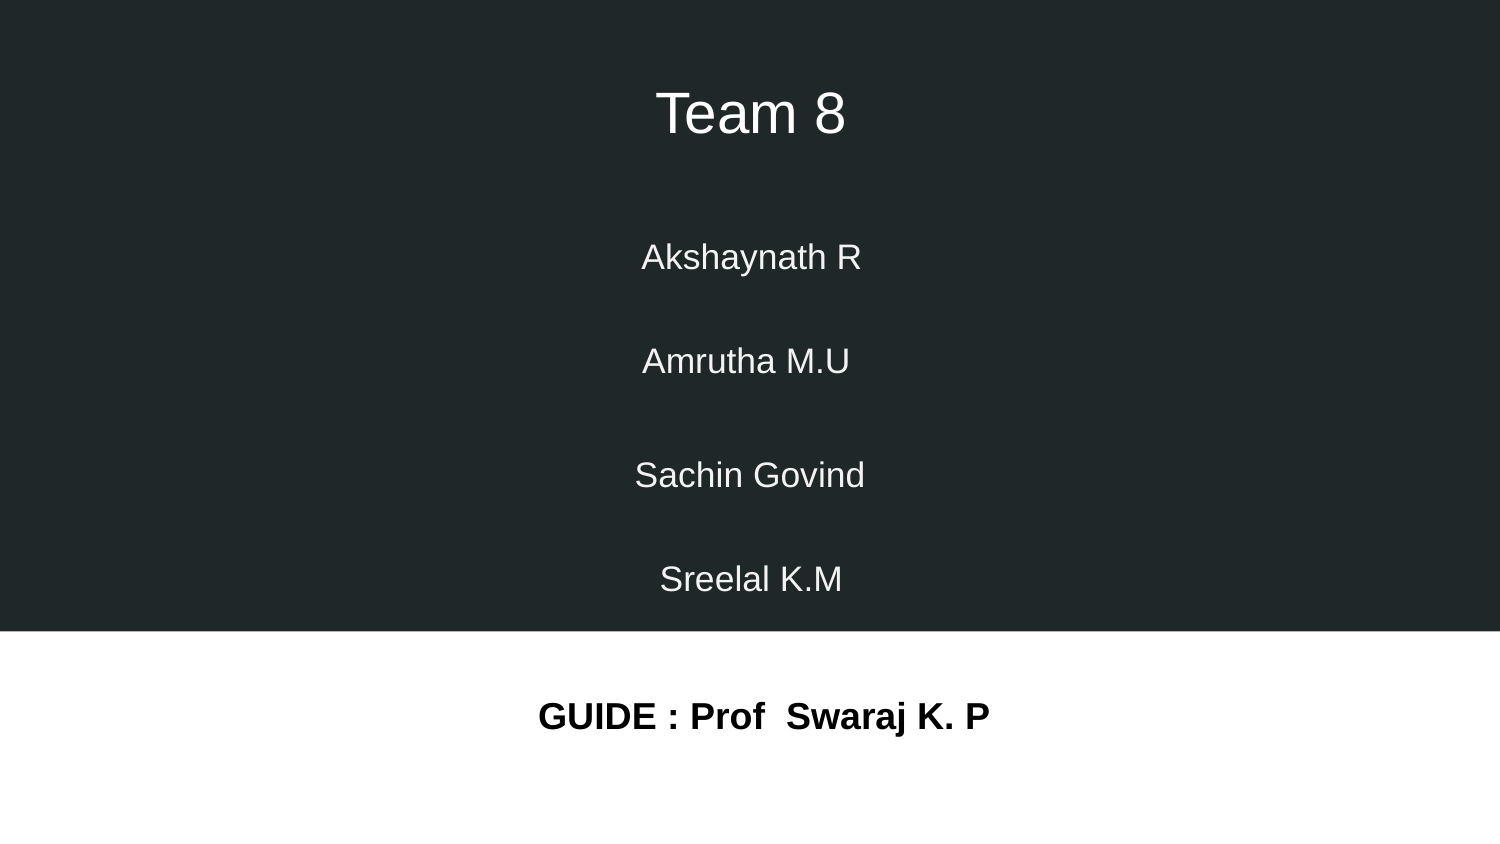

Team 8
Akshaynath R
Amrutha M.U
Sachin Govind
Sreelal K.M
GUIDE : Prof  Swaraj K. P